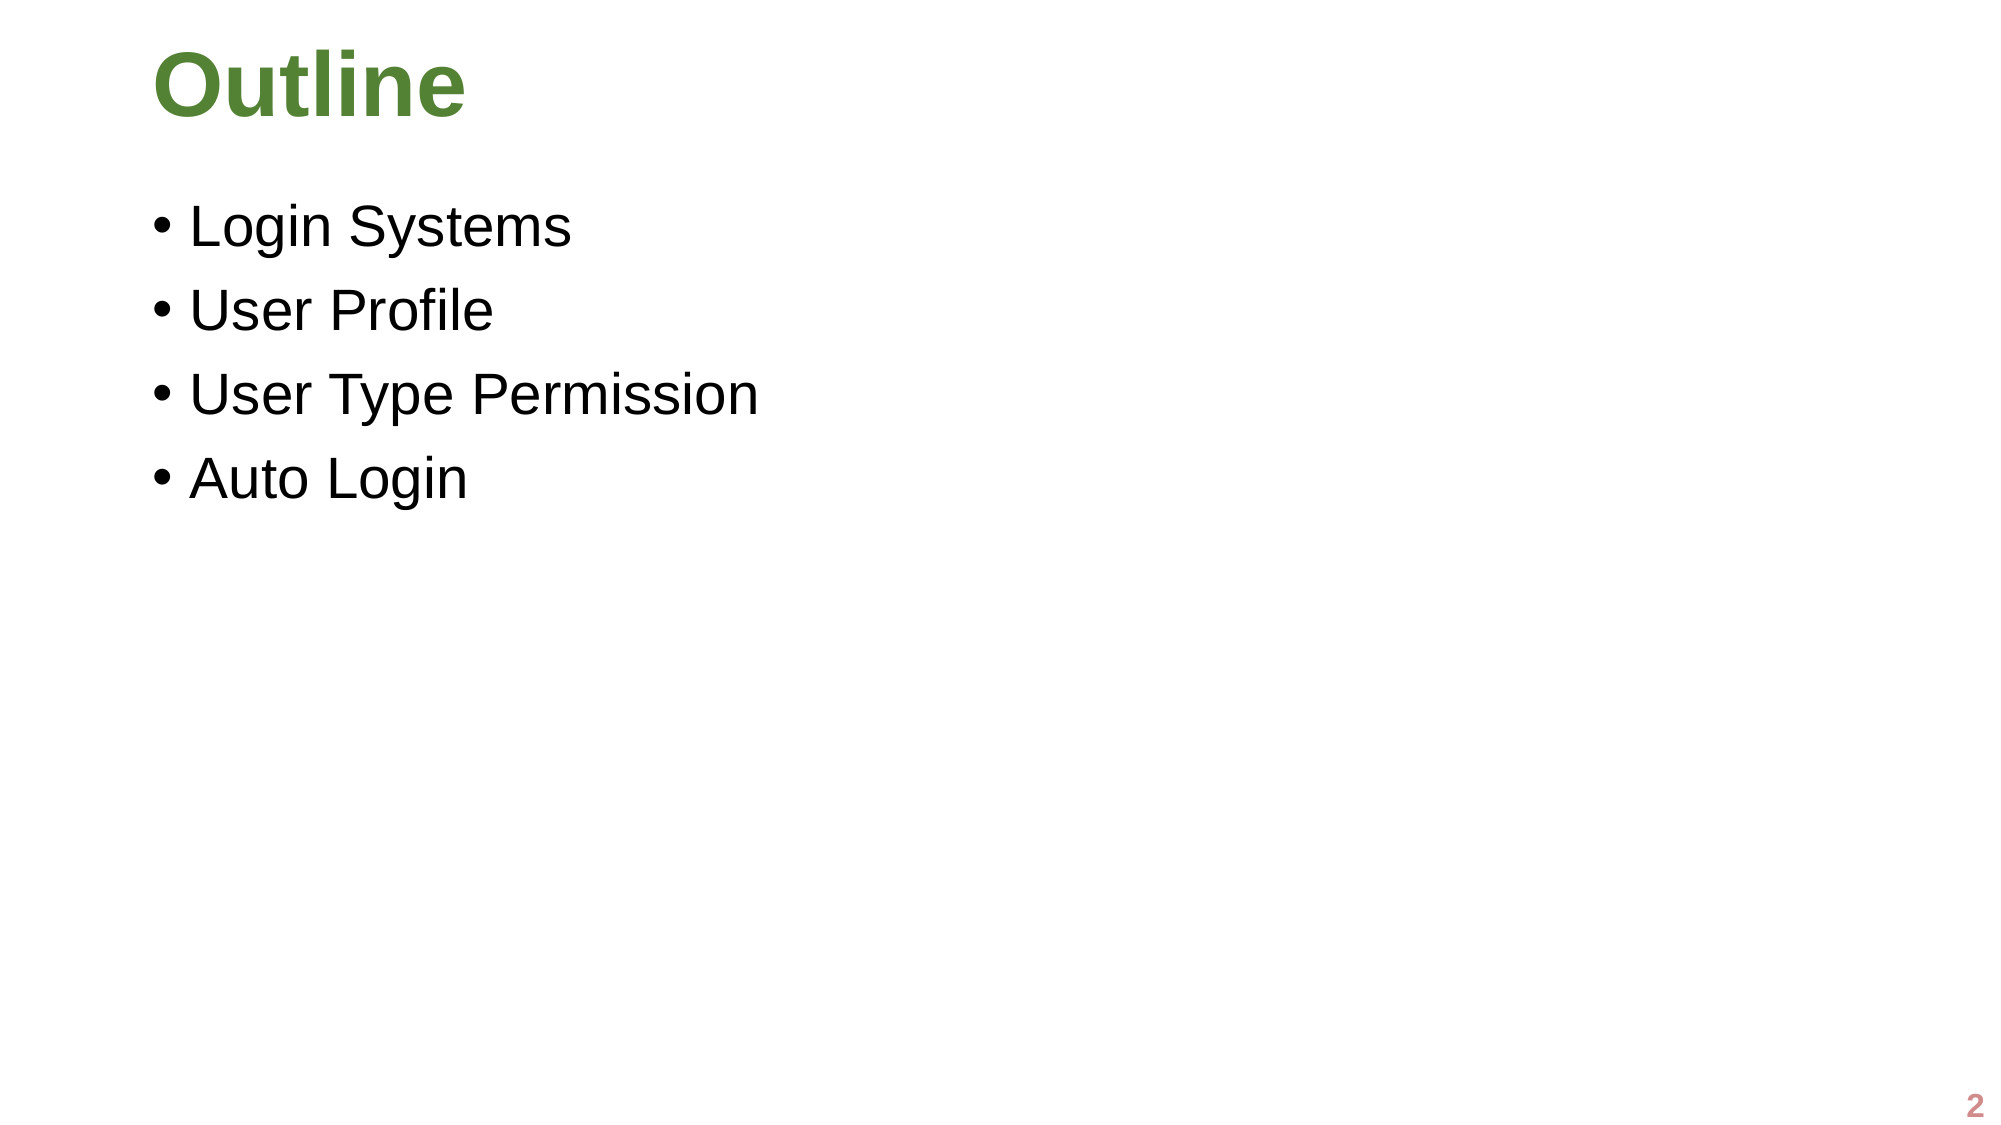

# Outline
Login Systems
User Profile
User Type Permission
Auto Login
2